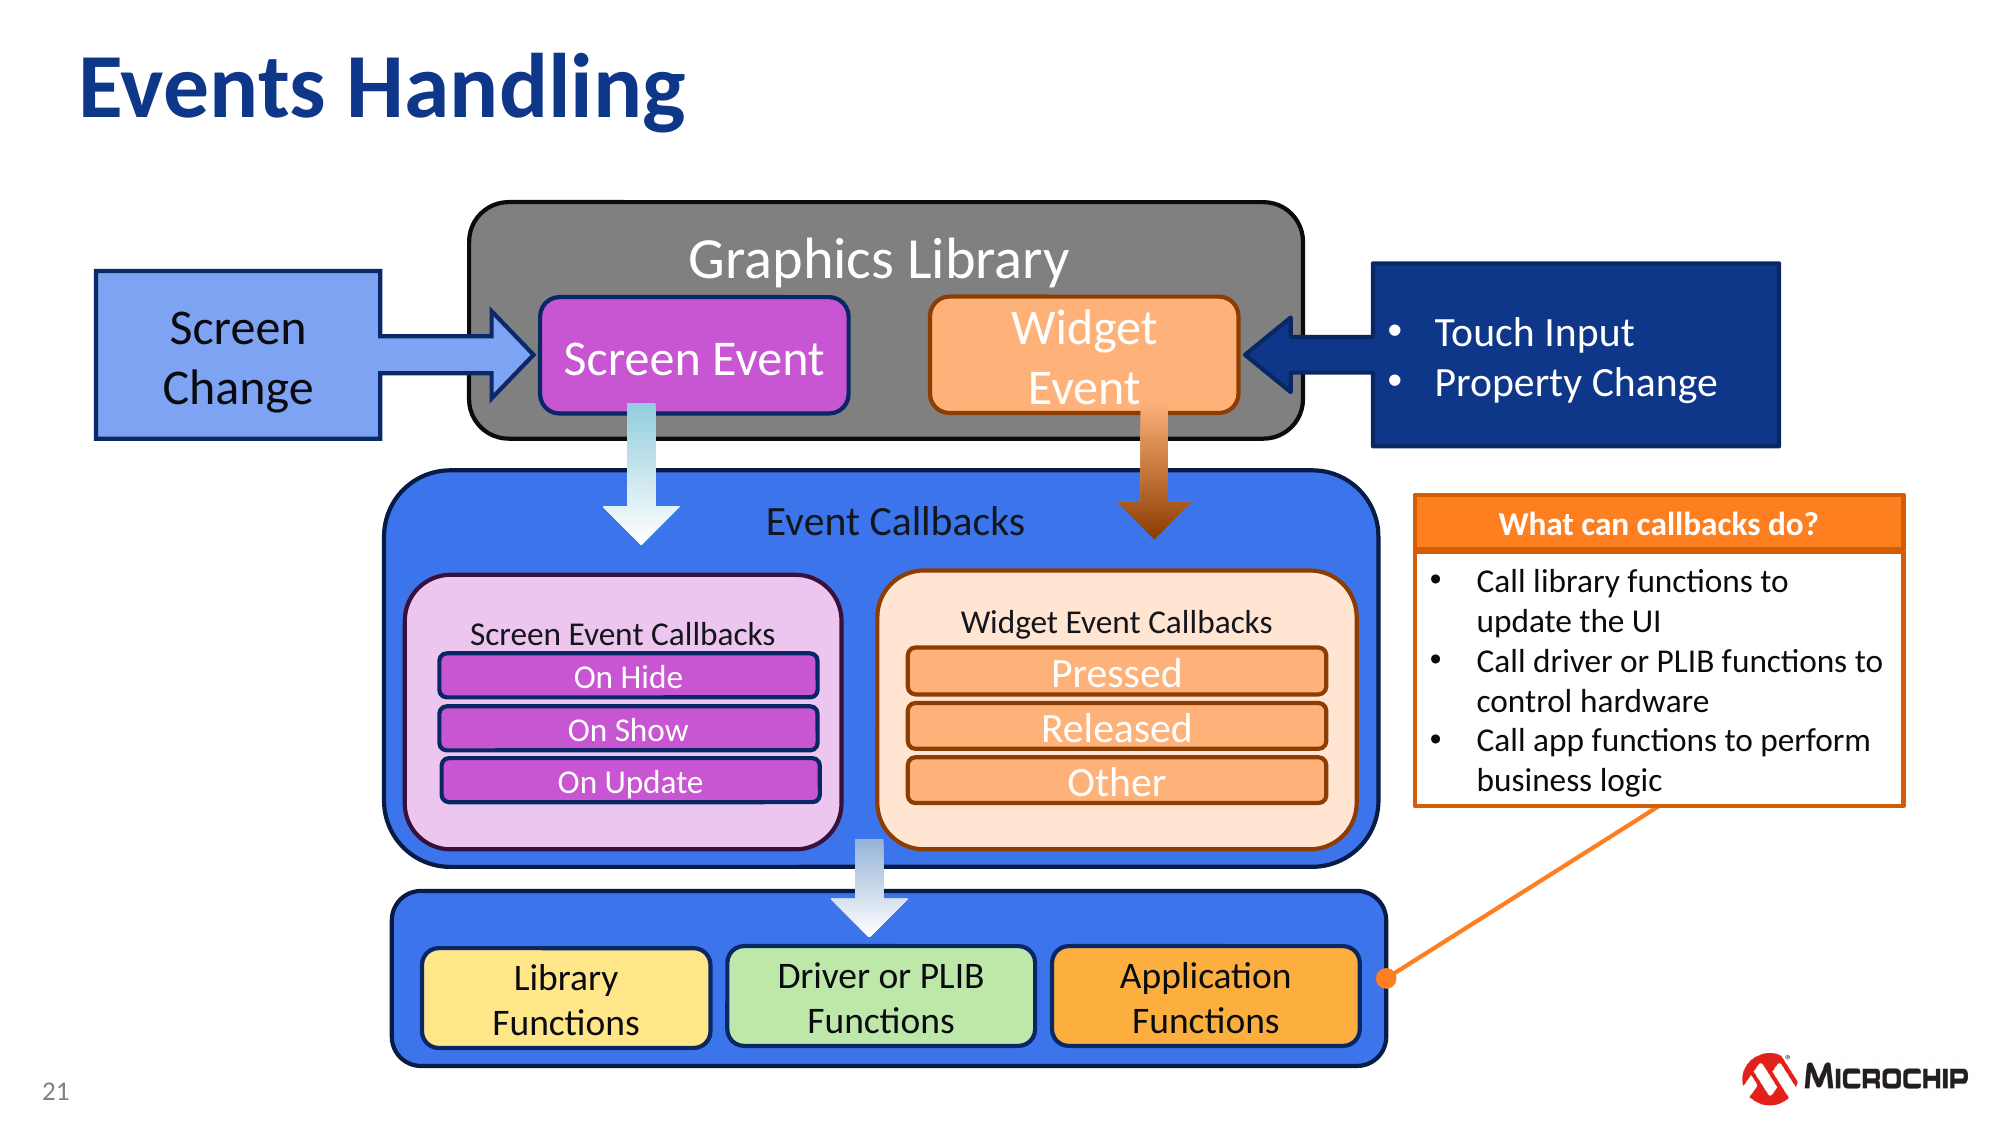

# Events Handling

Graphics Library

Widget Event

Screen Event
Touch Input
Property Change
Screen Change

   Event Callbacks

What can callbacks do?
Call library functions to update the UI
Call driver or PLIB functions to control hardware
Call app functions to perform business logic

Widget Event Callbacks

Pressed
Released
Other

Screen Event Callbacks

On Hide
On Show
On Update

   Event Callbacks

Driver or PLIB Functions
Application Functions
Library Functions